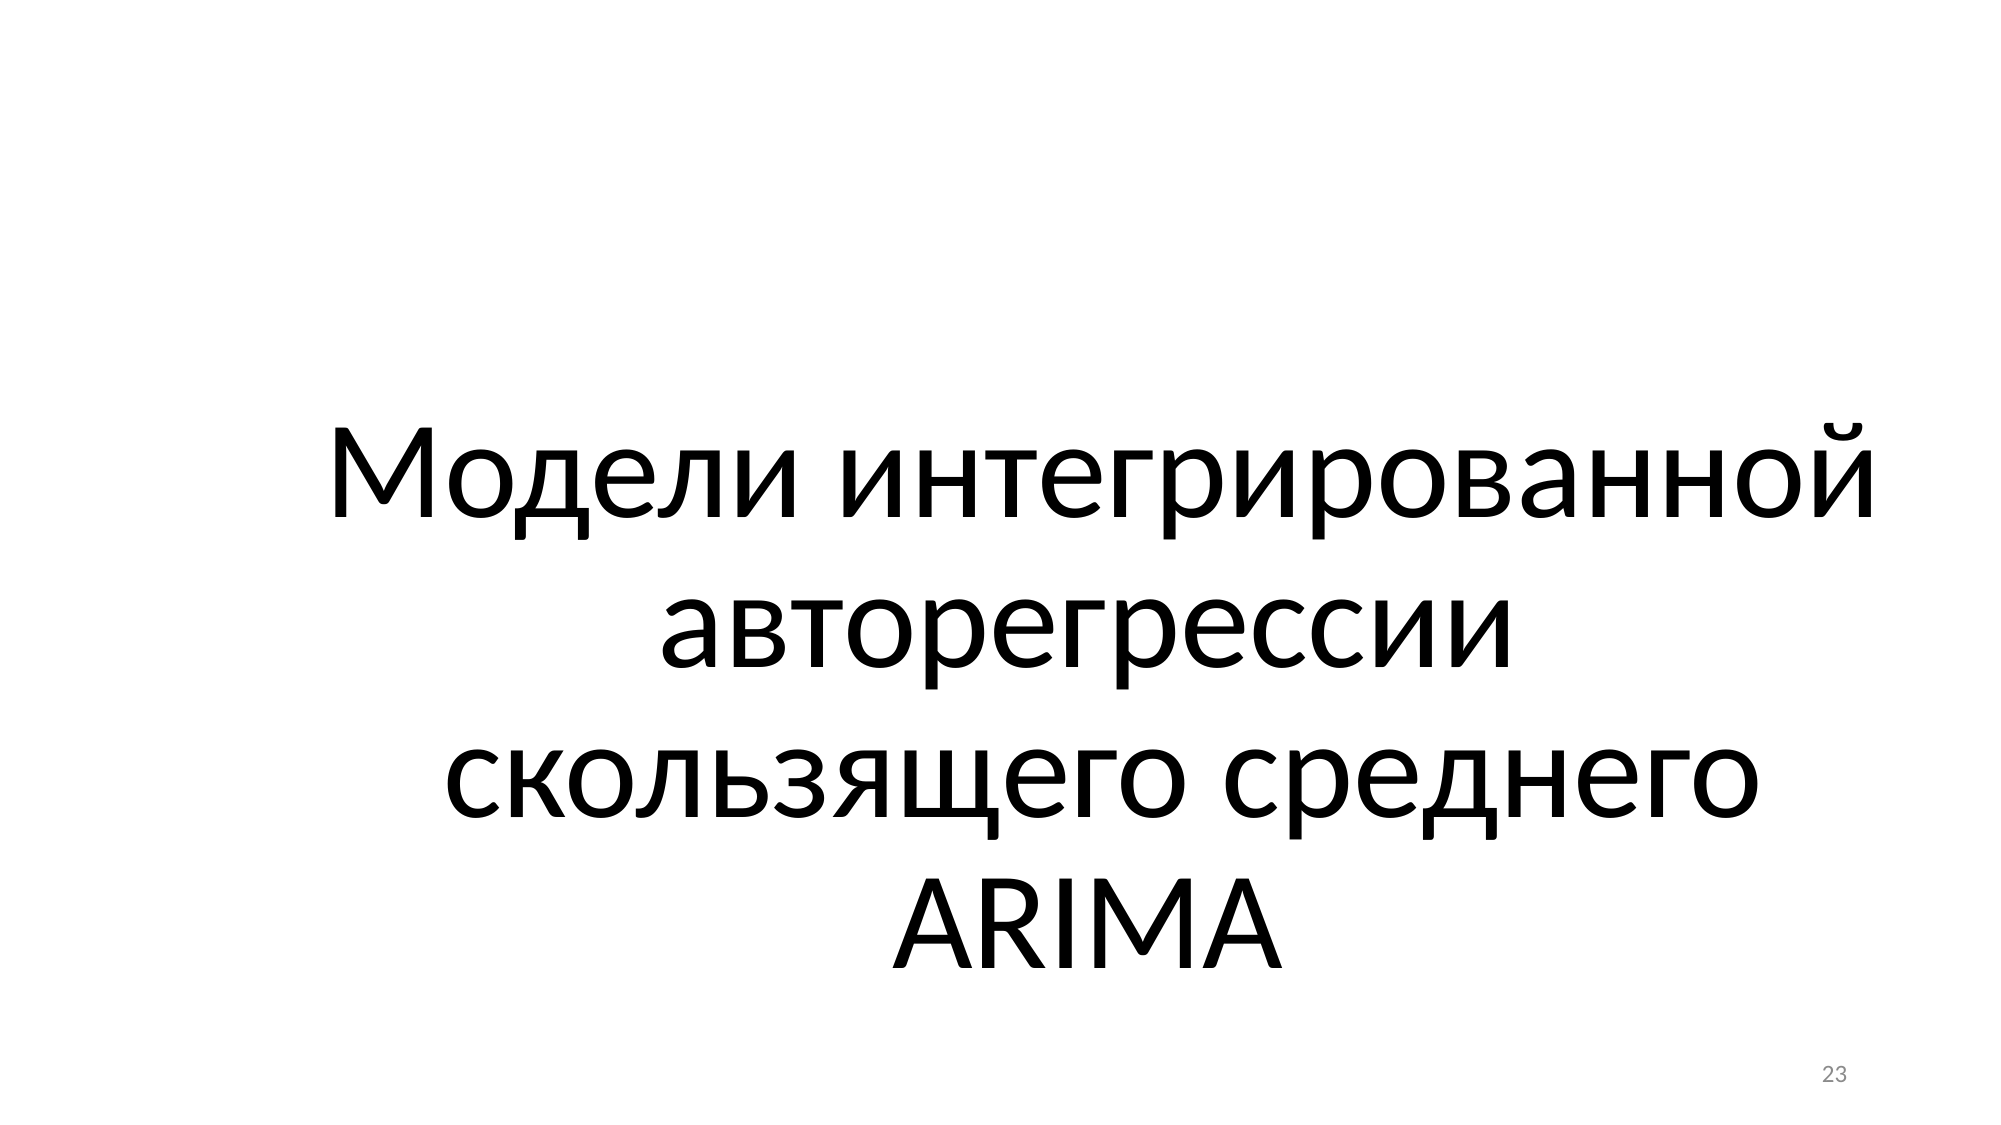

# Модели интегрированной авторегрессии скользящего среднего ARIMA
23